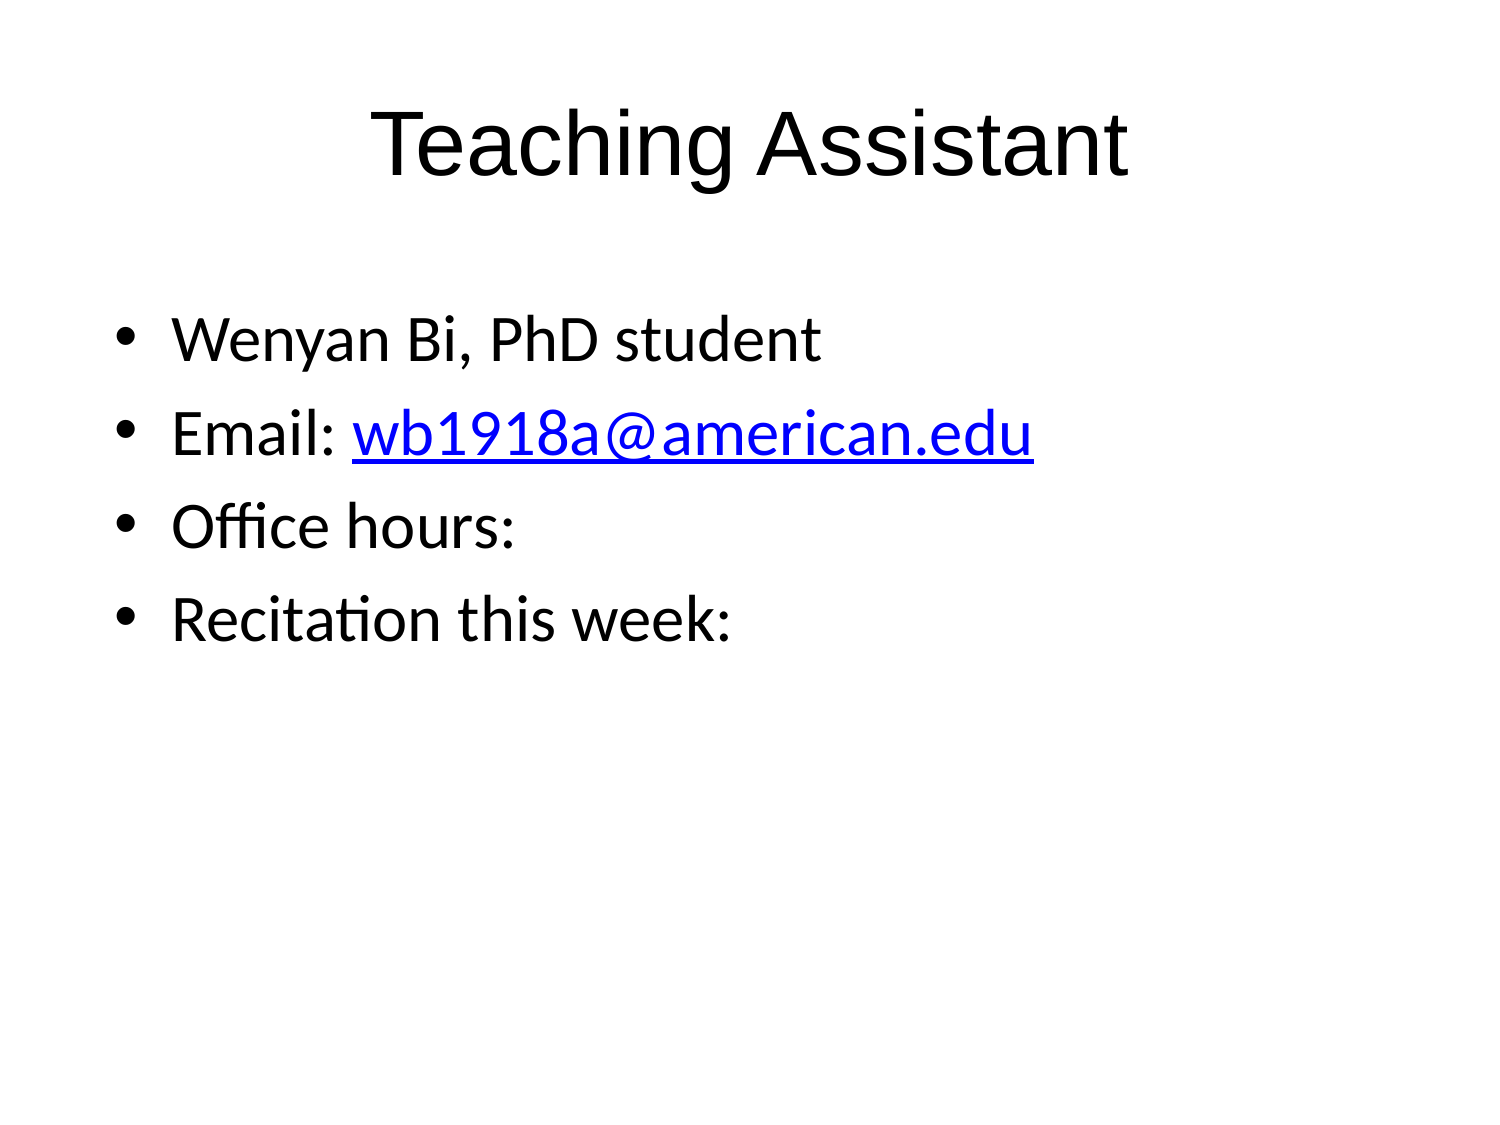

# Teaching Assistant

Wenyan Bi, PhD student
Email: wb1918a@american.edu
Office hours:
Recitation this week: